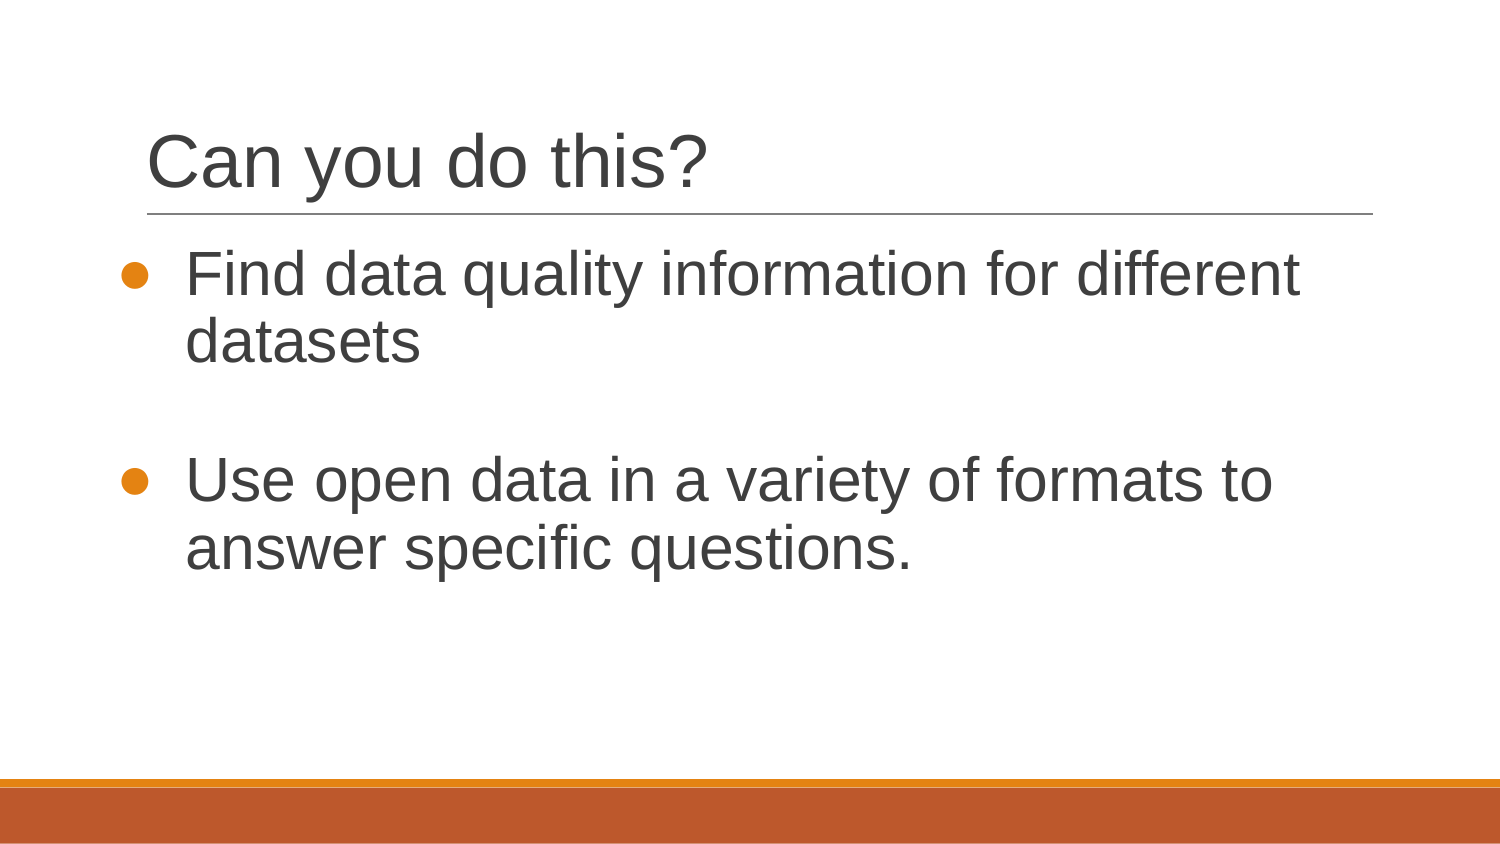

# Can you do this?
Find data quality information for different datasets

Use open data in a variety of formats to answer specific questions.